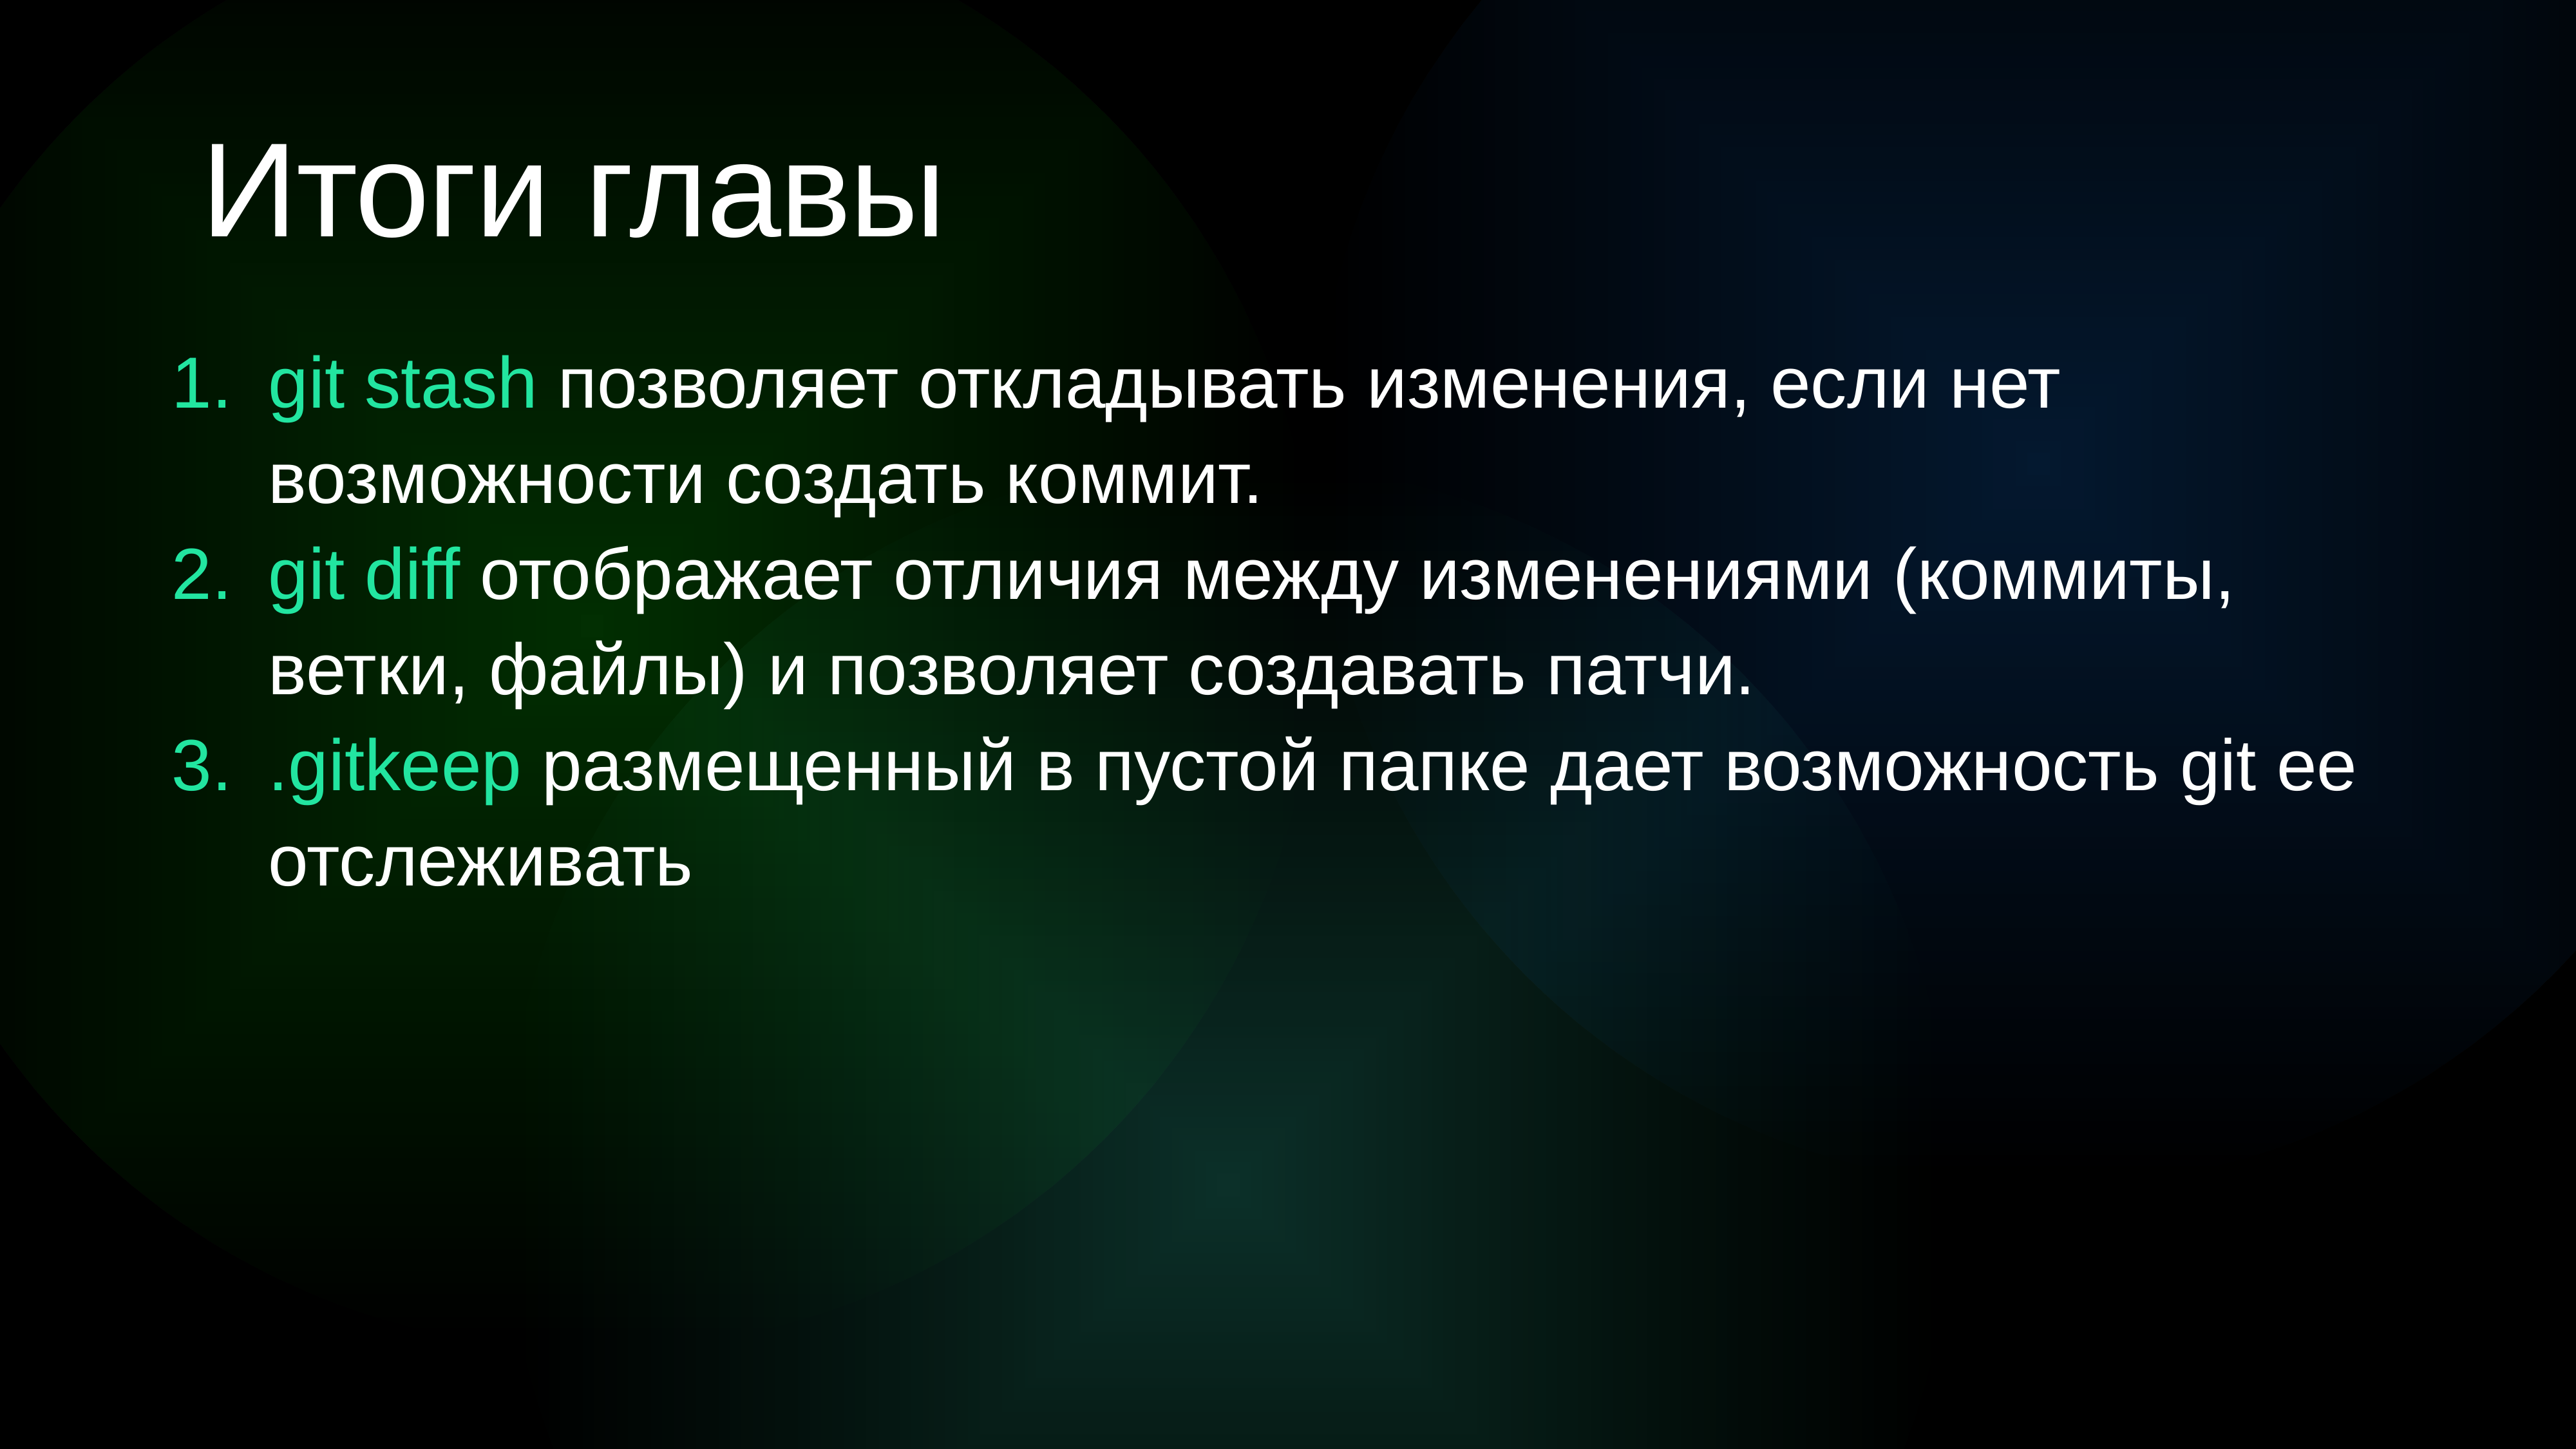

Итоги главы
git stash позволяет откладывать изменения, если нет возможности создать коммит.
git diff отображает отличия между изменениями (коммиты, ветки, файлы) и позволяет создавать патчи.
.gitkeep размещенный в пустой папке дает возможность git ее отслеживать